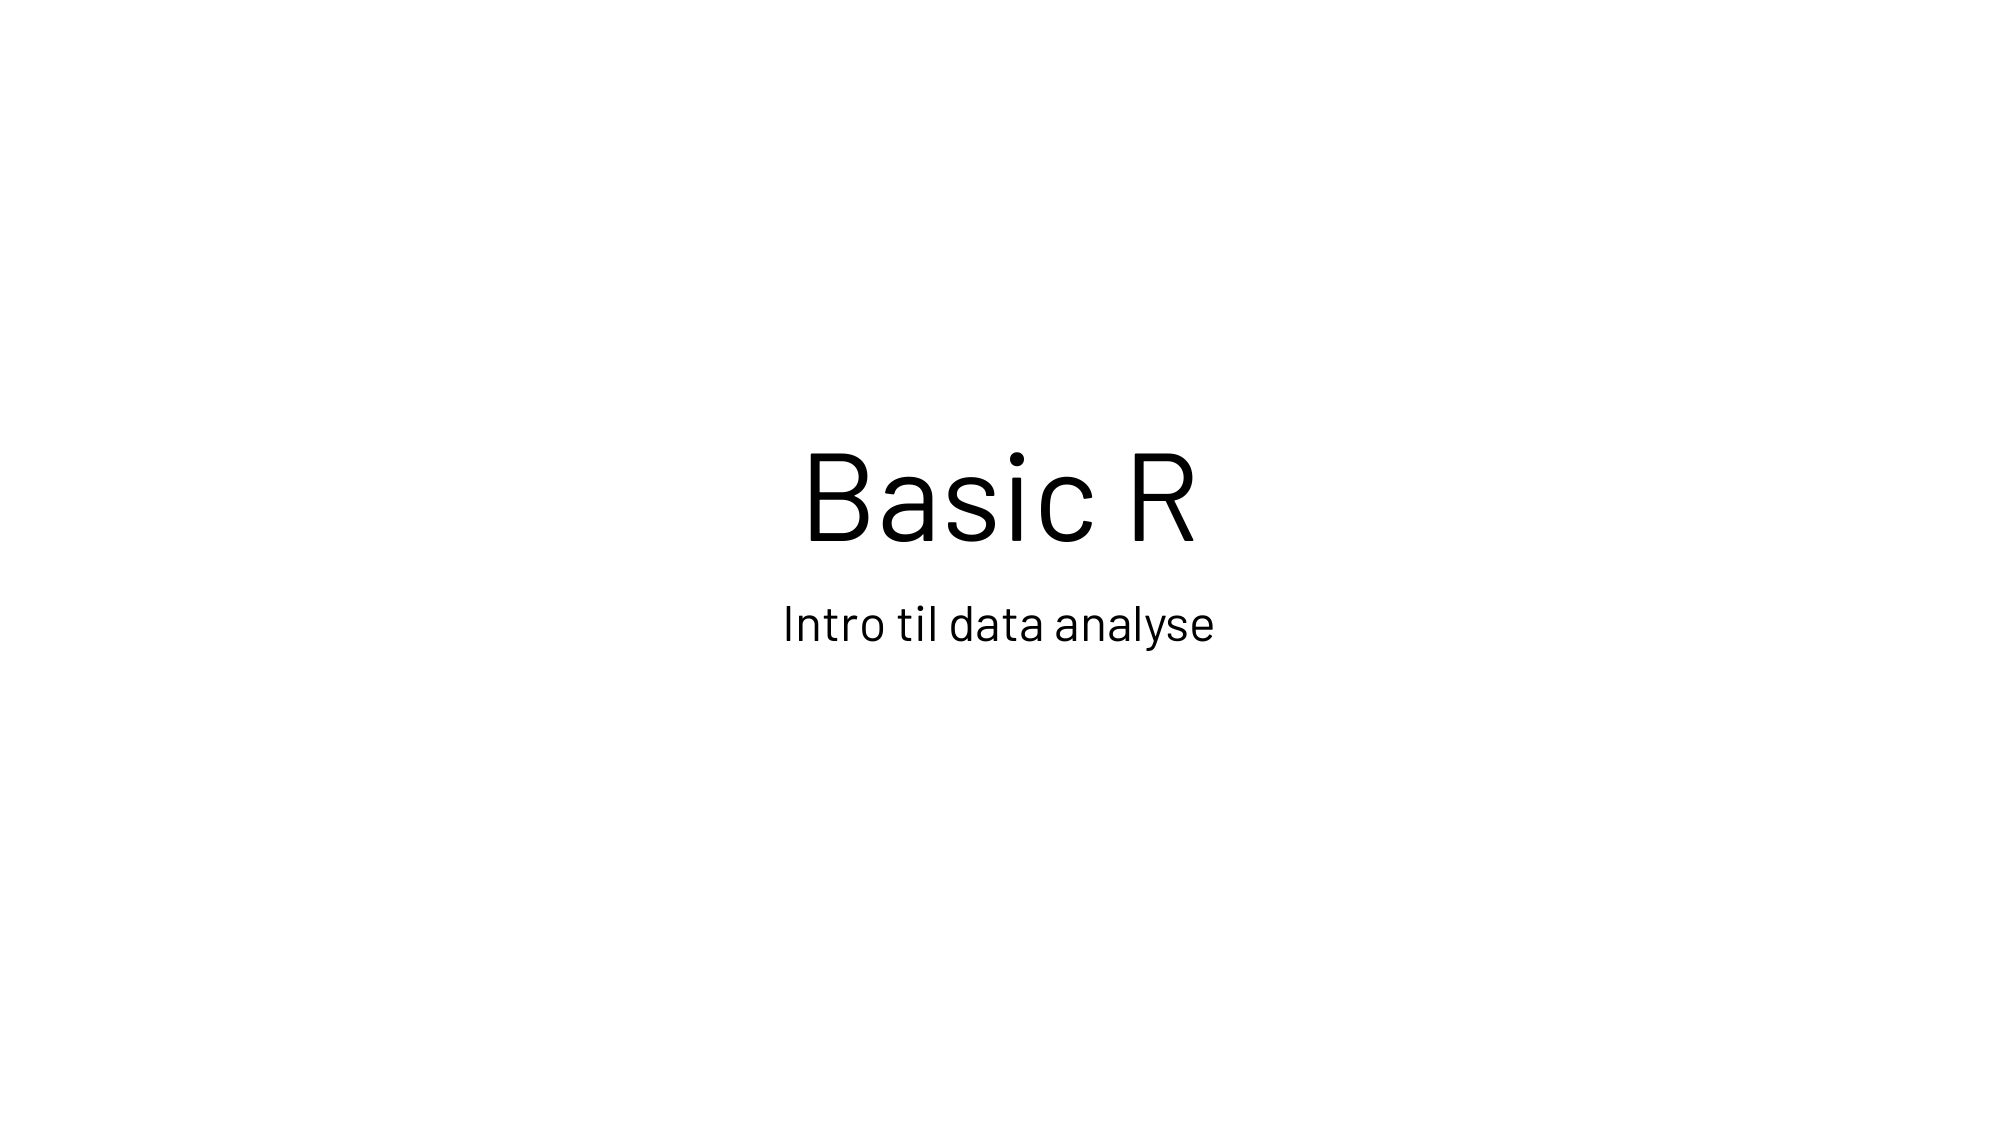

# Basic R
Intro til data analyse